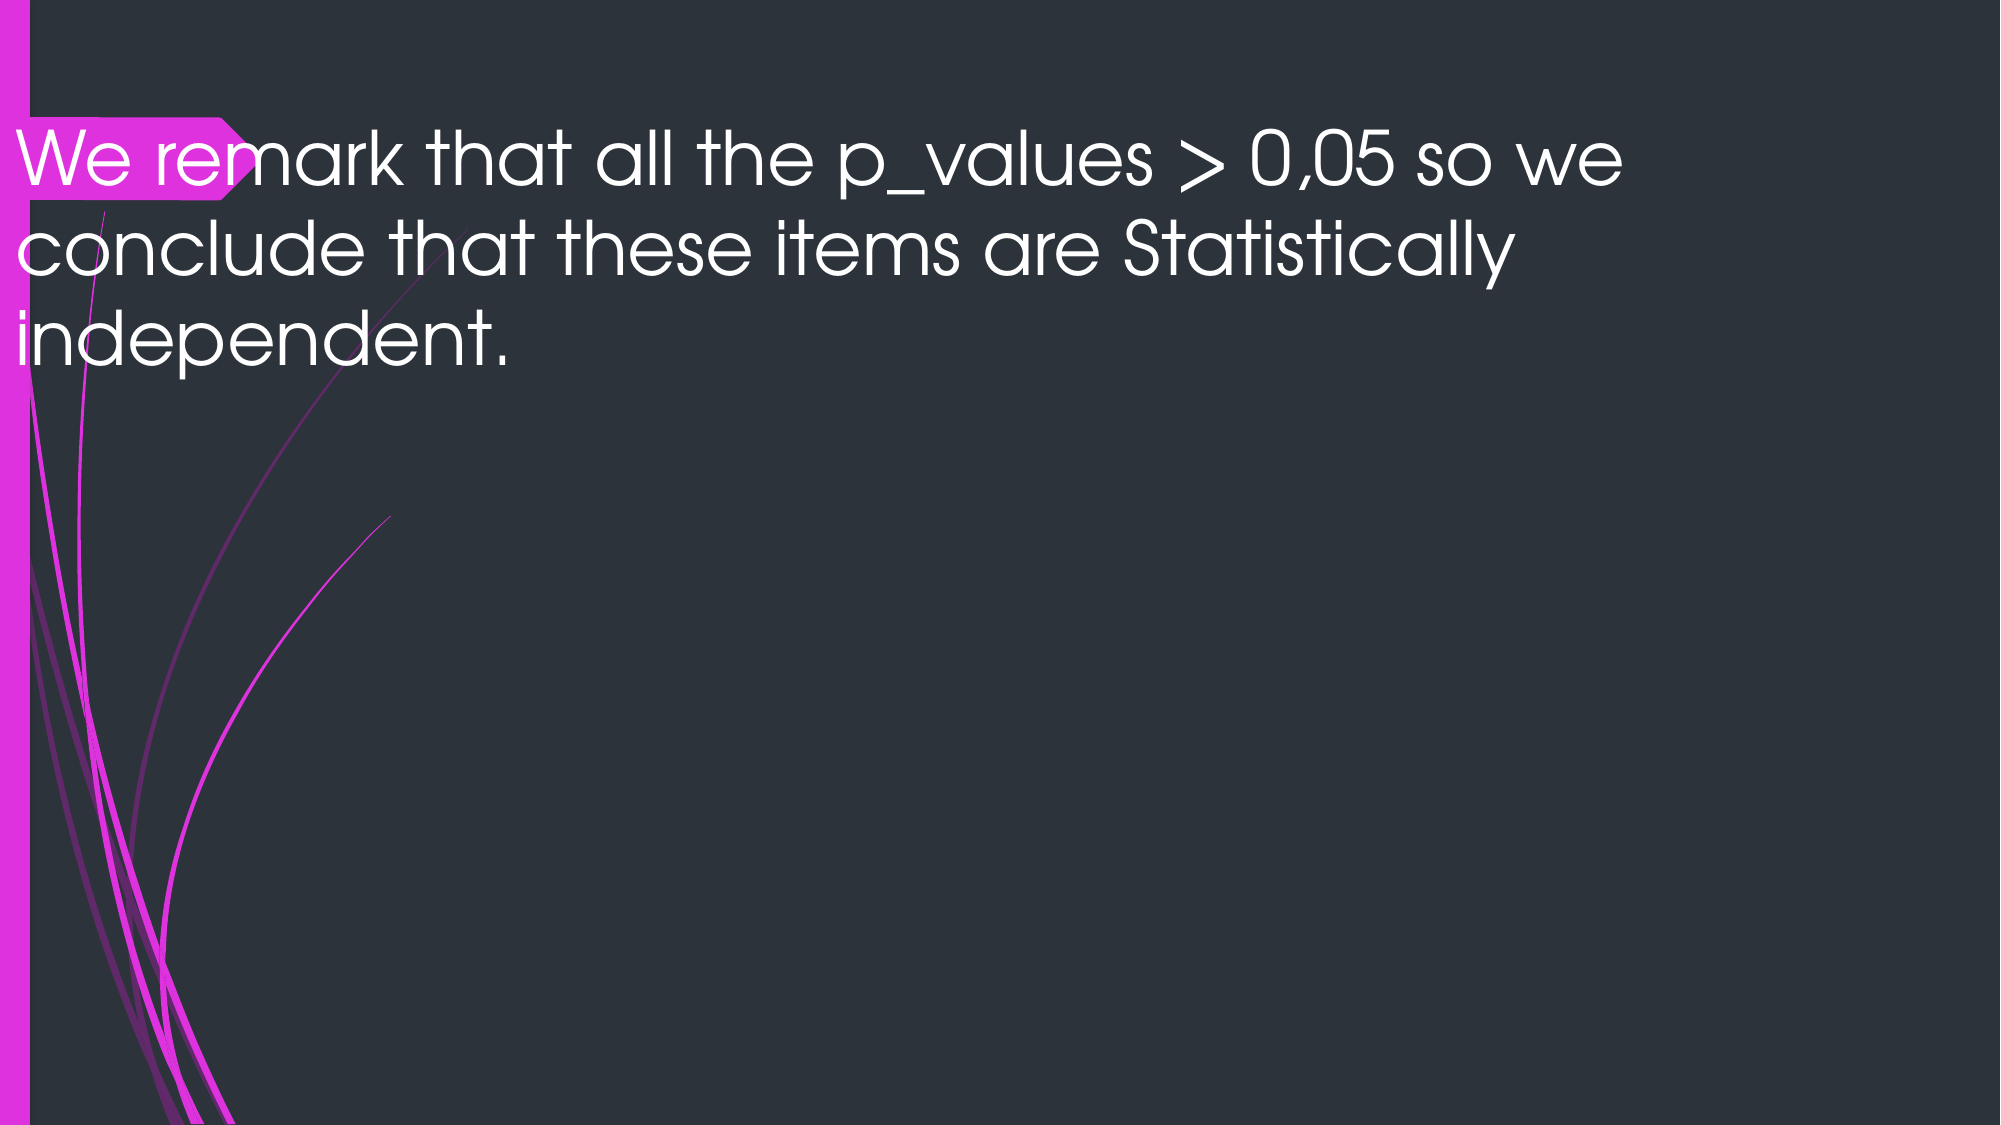

# We remark that all the p_values > 0,05 so we conclude that these items are Statistically independent.